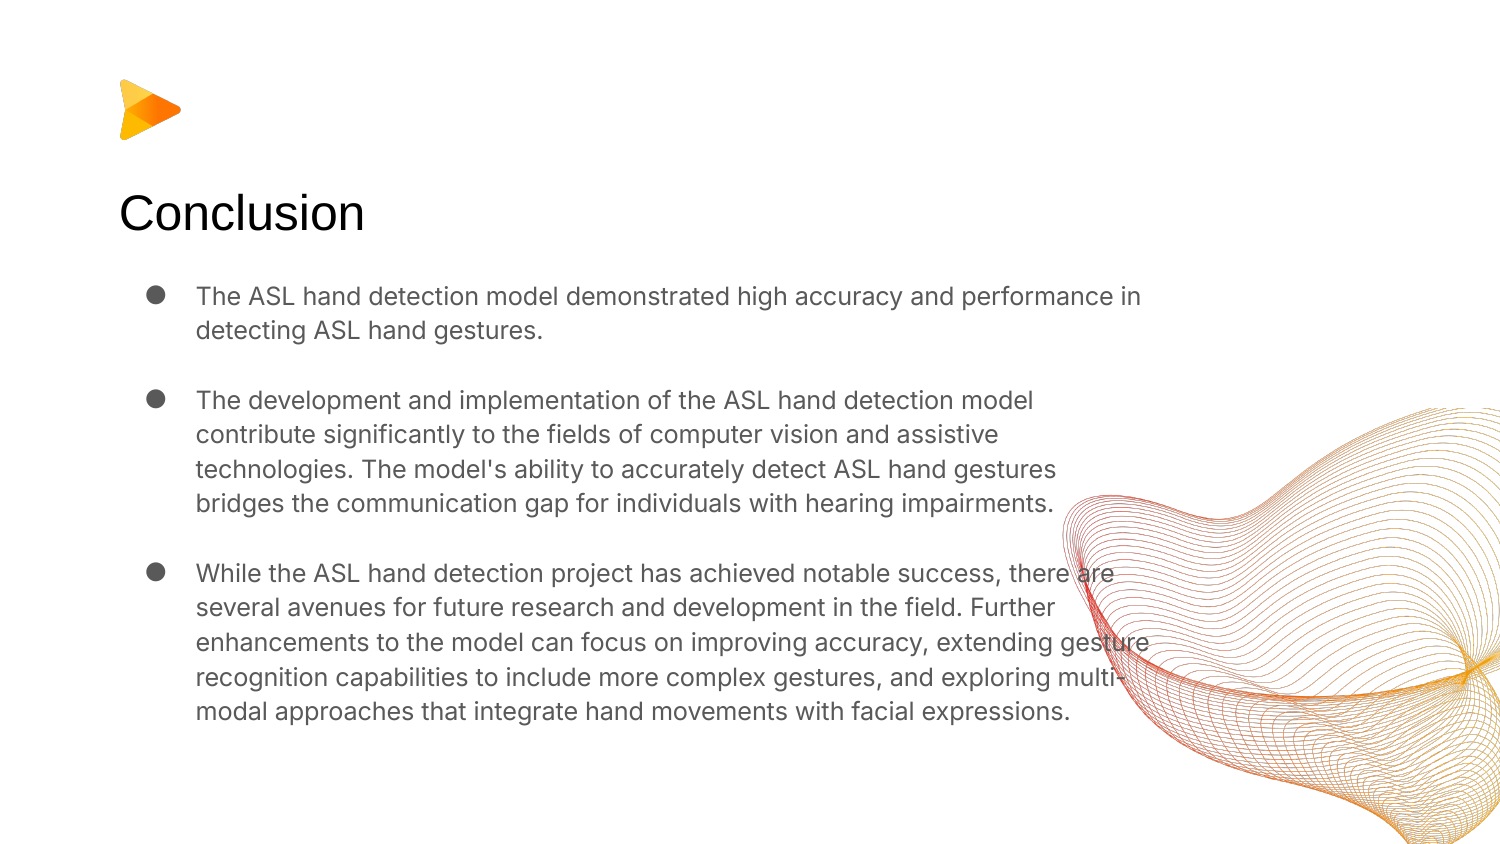

# Conclusion
The ASL hand detection model demonstrated high accuracy and performance in detecting ASL hand gestures.

The development and implementation of the ASL hand detection model contribute significantly to the fields of computer vision and assistive technologies. The model's ability to accurately detect ASL hand gestures bridges the communication gap for individuals with hearing impairments.

While the ASL hand detection project has achieved notable success, there are several avenues for future research and development in the field. Further enhancements to the model can focus on improving accuracy, extending gesture recognition capabilities to include more complex gestures, and exploring multi-modal approaches that integrate hand movements with facial expressions.